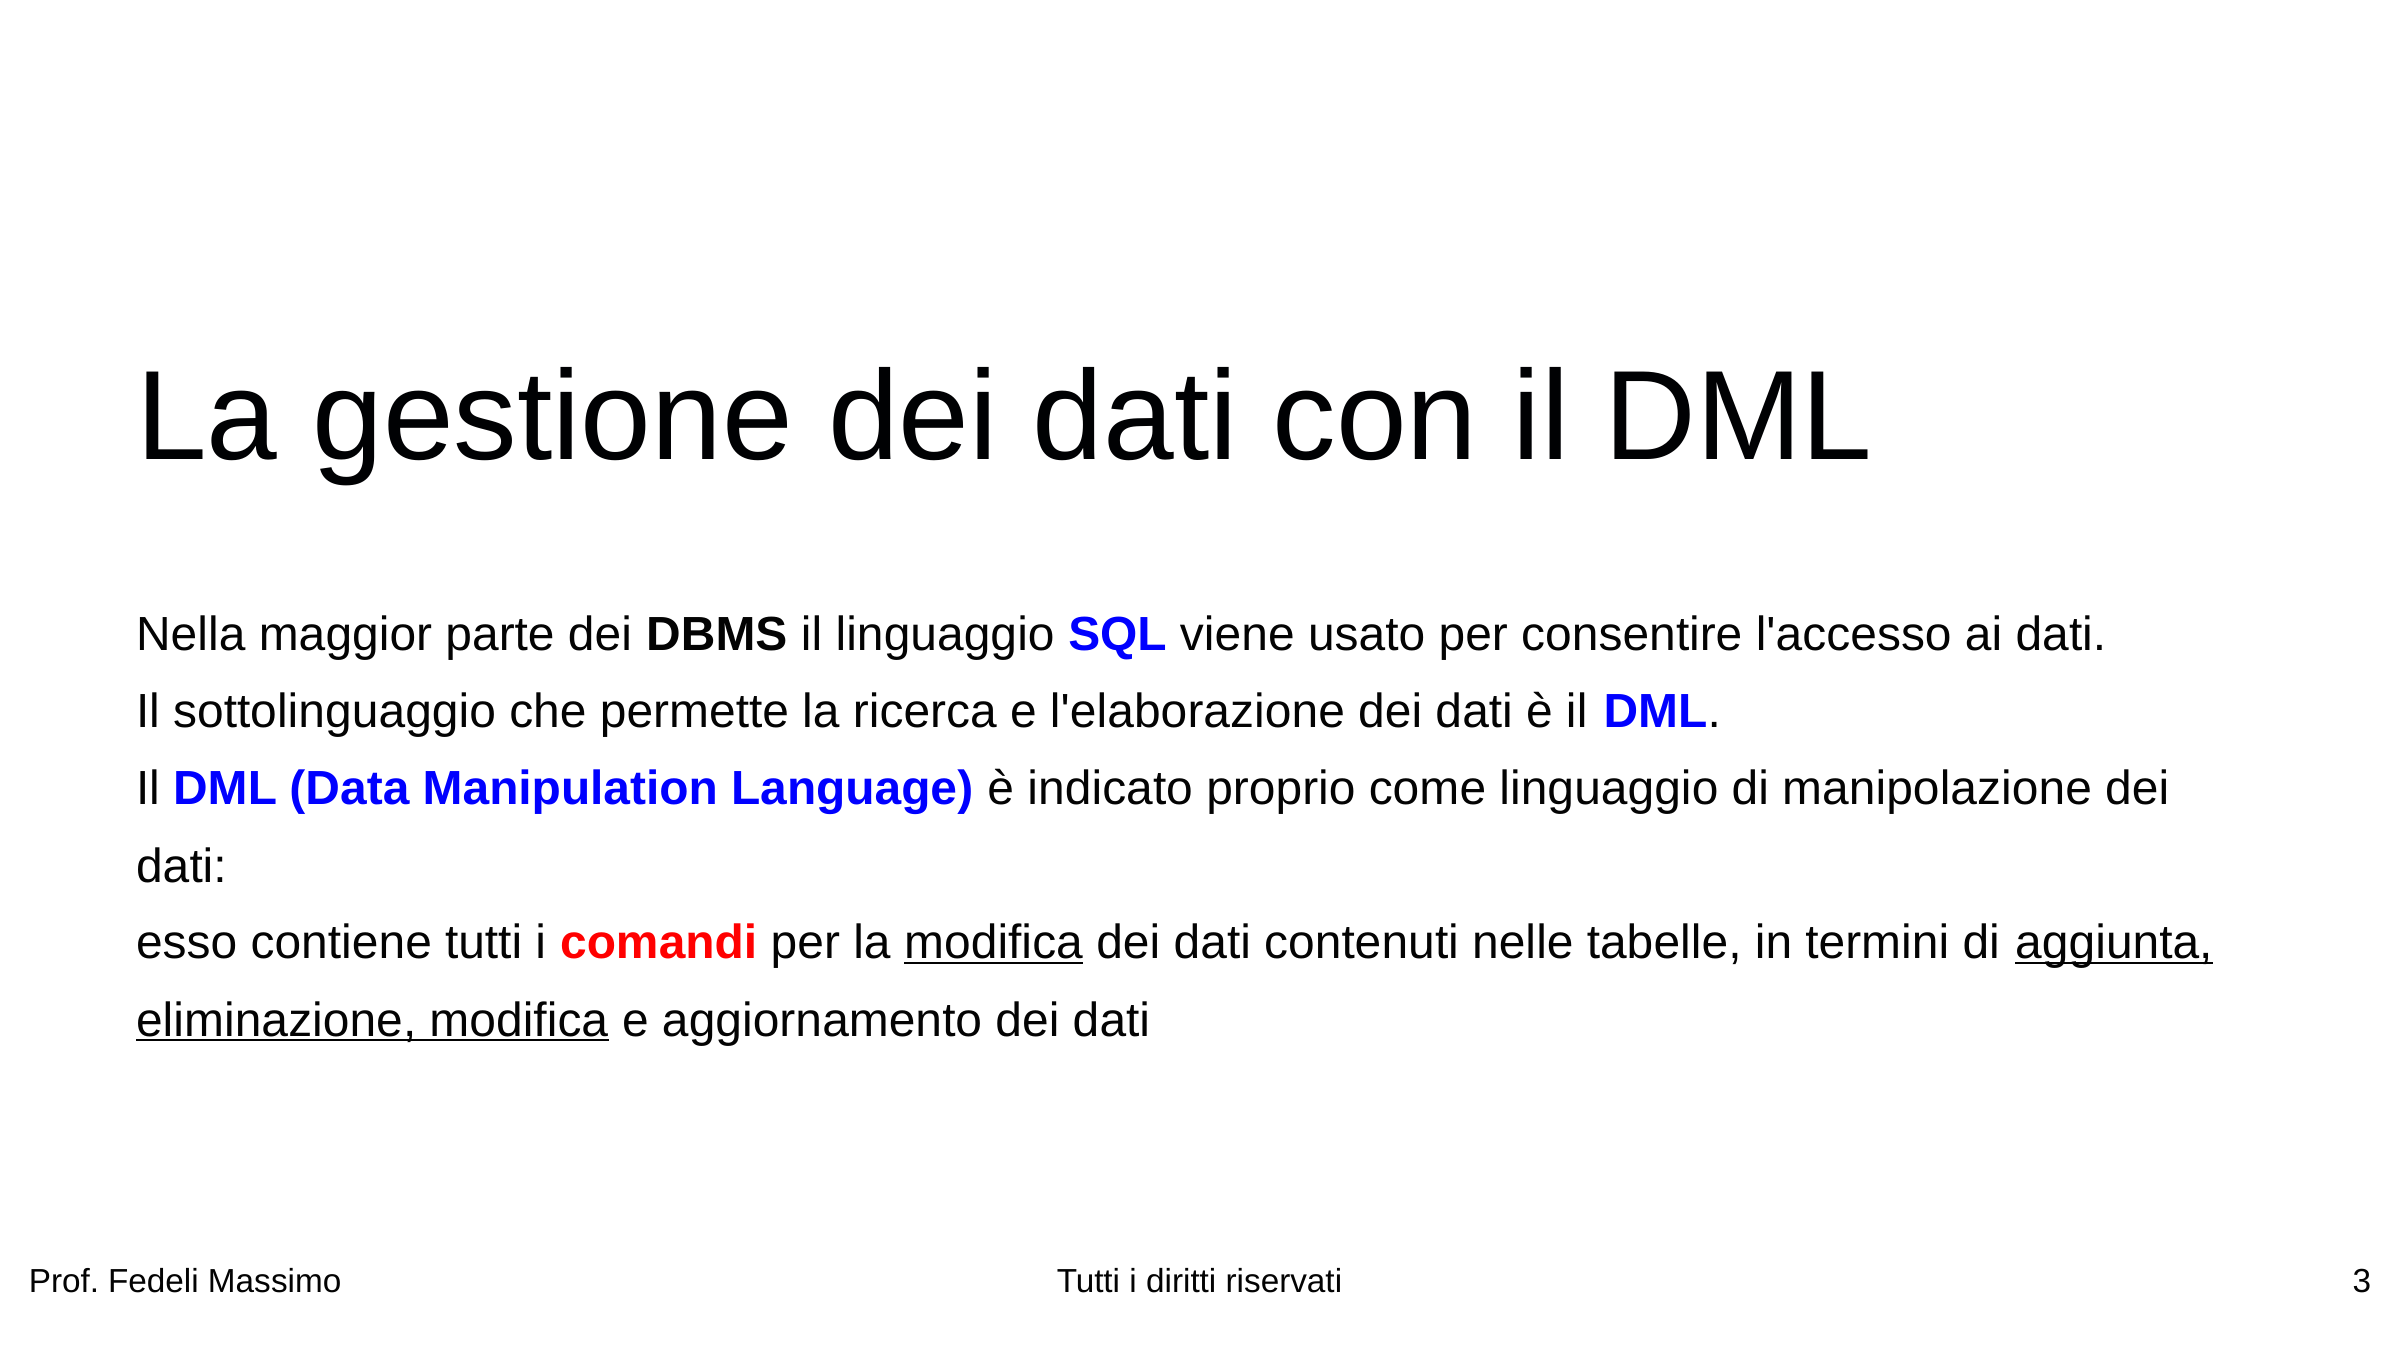

La gestione dei dati con il DML
Nella maggior parte dei DBMS il linguaggio SQL viene usato per consentire l'accesso ai dati.
Il sottolinguaggio che permette la ricerca e l'elaborazione dei dati è il DML.
Il DML (Data Manipulation Language) è indicato proprio come linguaggio di manipolazione dei dati:
esso contiene tutti i comandi per la modifica dei dati contenuti nelle tabelle, in termini di aggiunta, eliminazione, modifica e aggiornamento dei dati
Prof. Fedeli Massimo
Tutti i diritti riservati
3